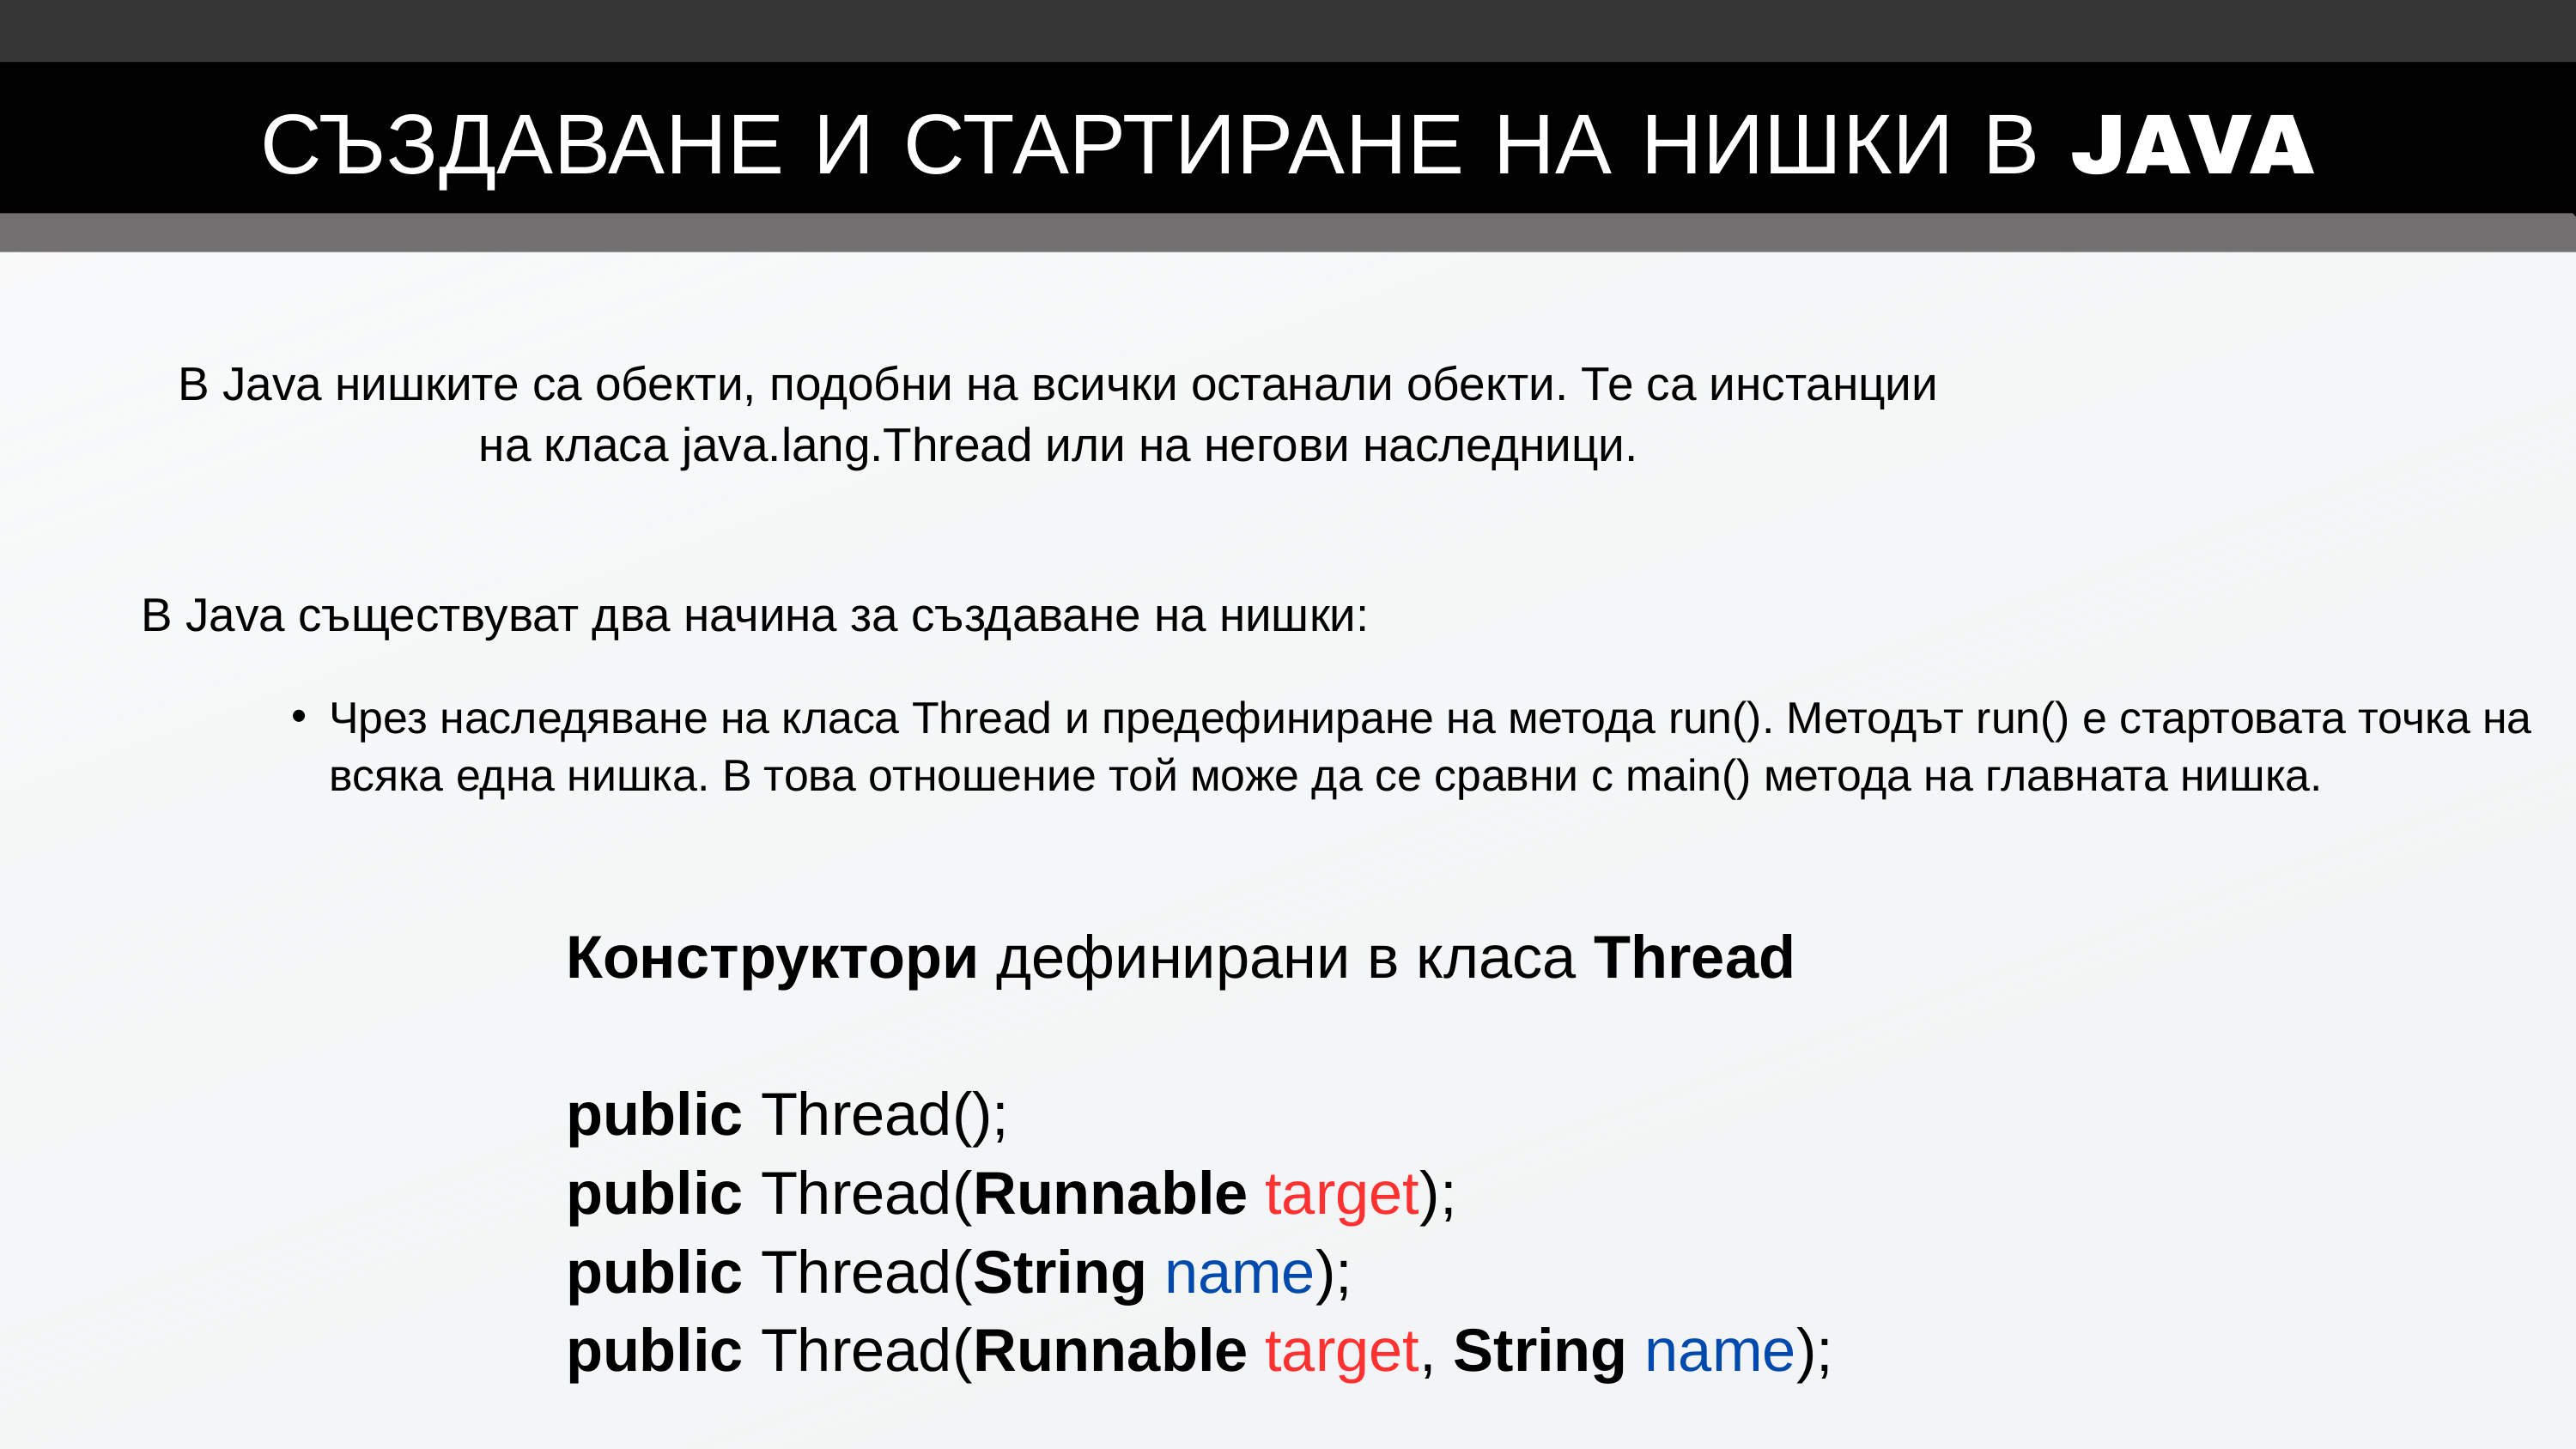

СЪЗДАВАНЕ И СТАРТИРАНЕ НА НИШКИ В JAVA

В Java нишките са обекти, подобни на всички останали обекти. Те са инстанции на класа java.lang.Thread или на негови наследници.
В Java съществуват два начина за създаване на нишки:
Чрез наследяване на класа Thread и предефиниране на метода run(). Методът run() е стартовата точка на всяка една нишка. В това отношение той може да се сравни с main() метода на главната нишка.
Конструктори дефинирани в класа Thread

public Thread();
public Thread(Runnable target);
public Thread(String name);
public Thread(Runnable target, String name);